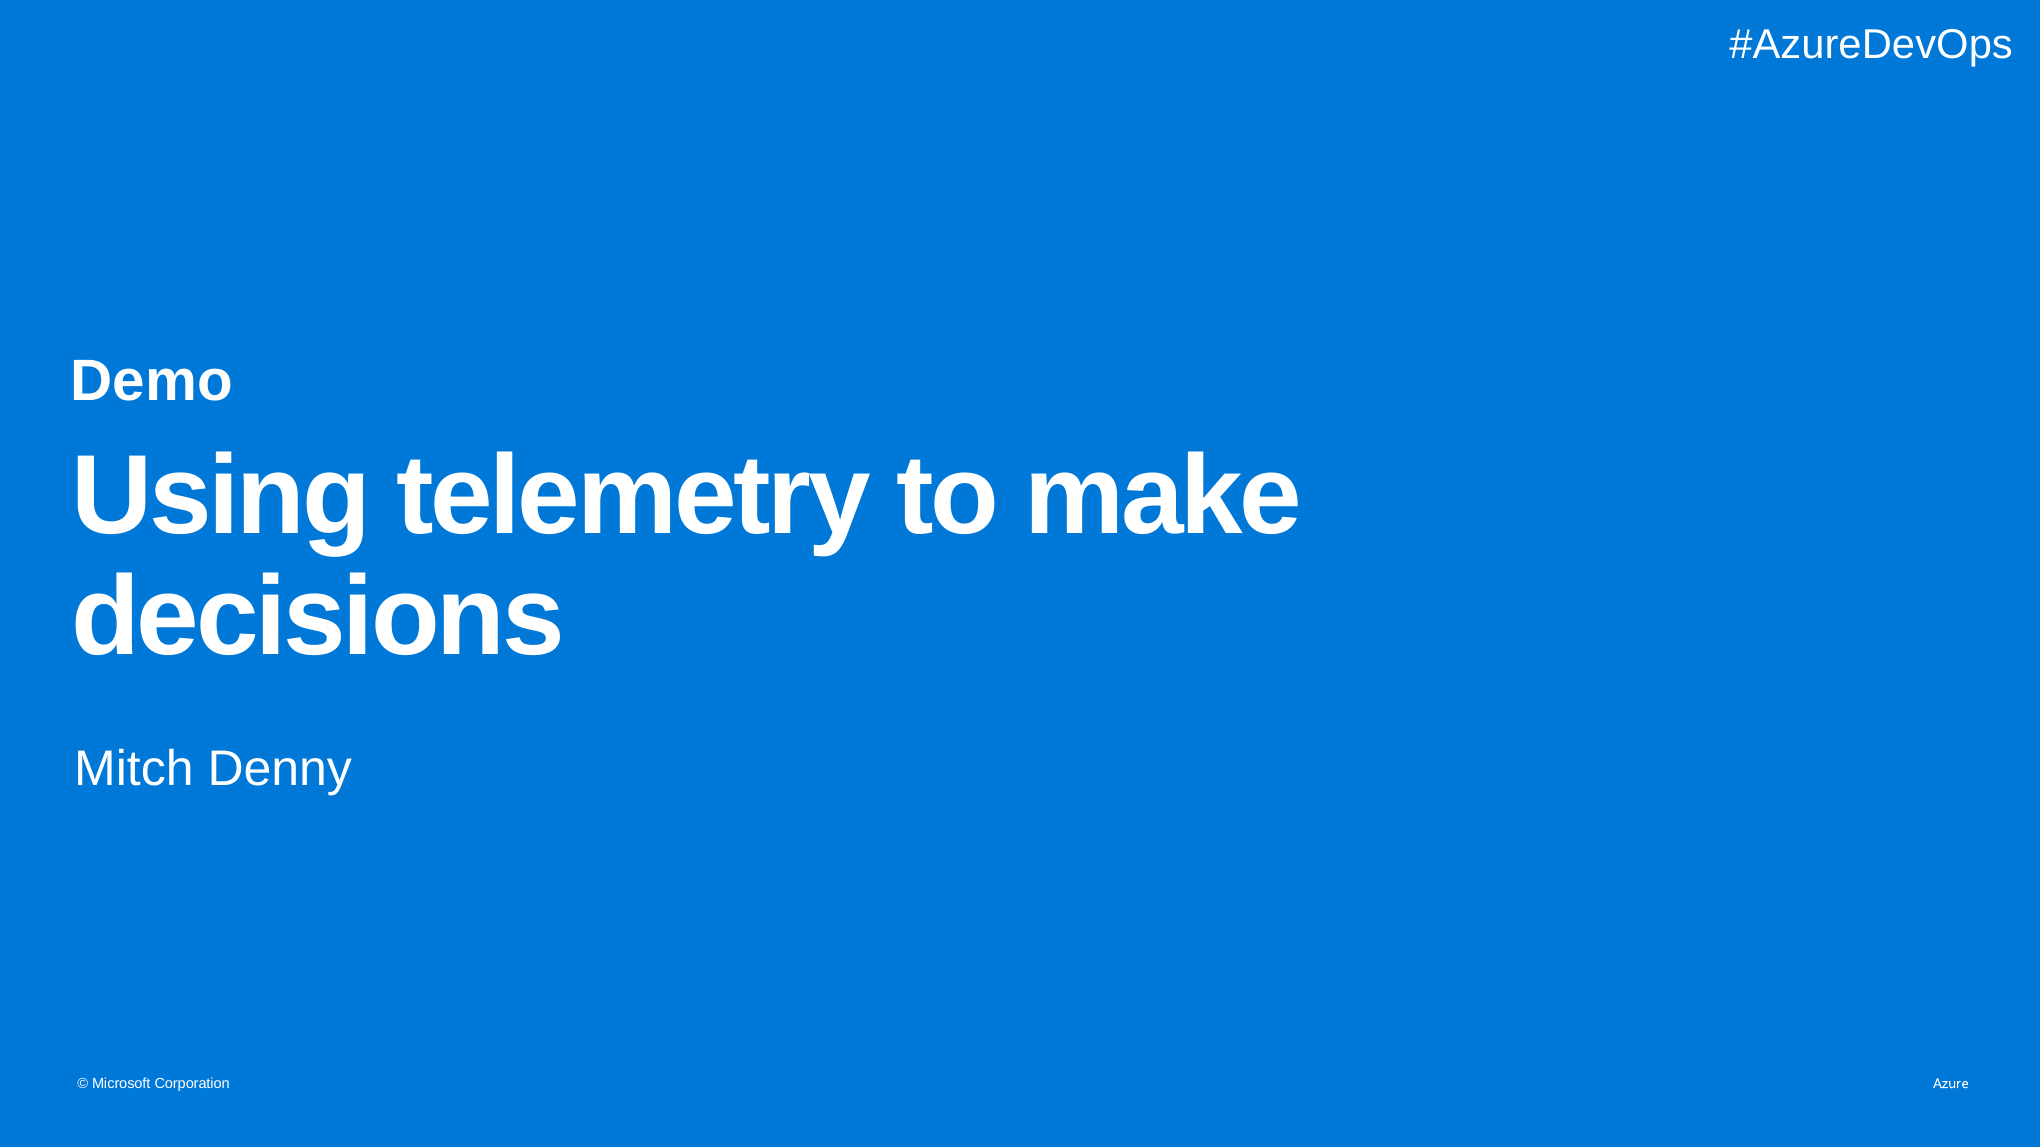

#AzureDevOps
Demo
# Using telemetry to make decisions
Mitch Denny